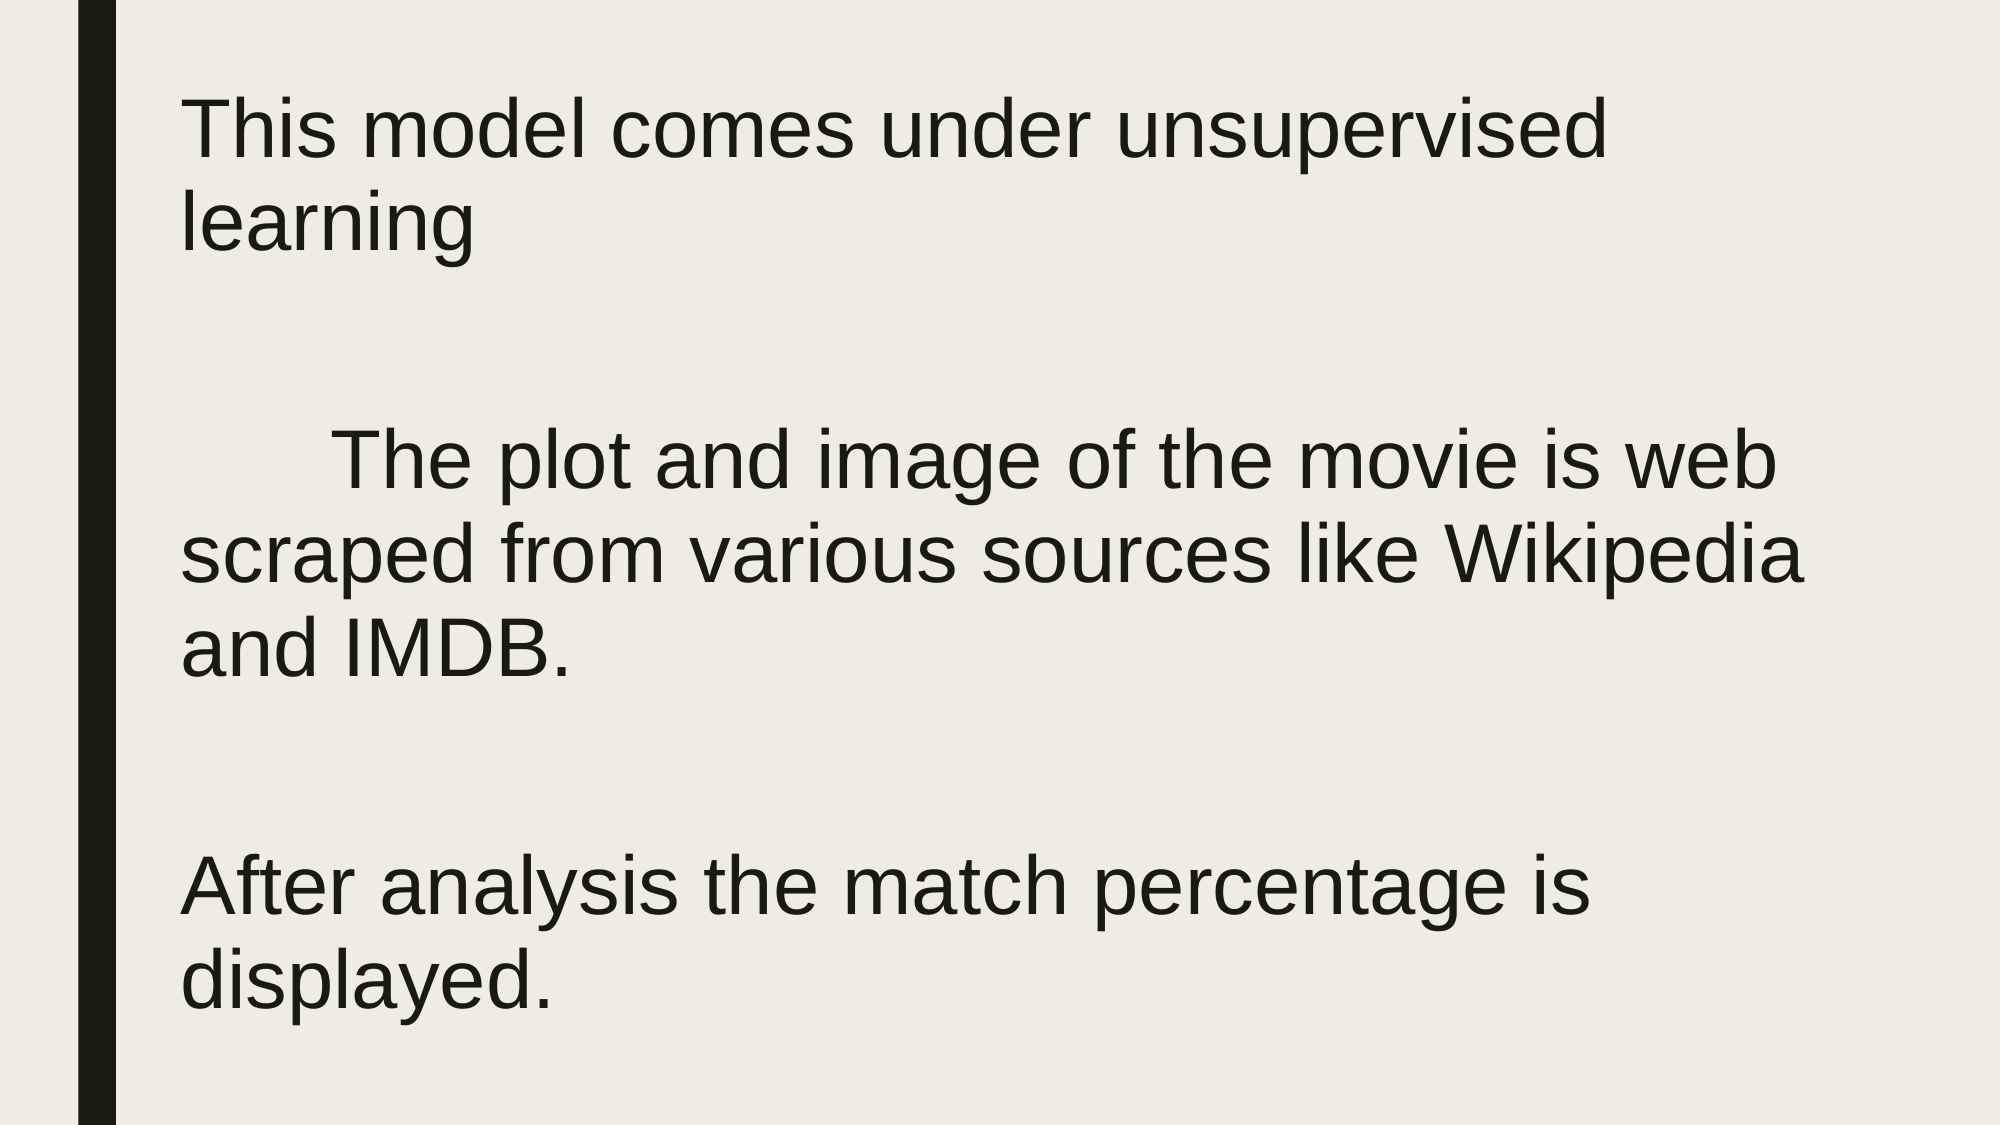

This model comes under unsupervised learning

	The plot and image of the movie is web scraped from various sources like Wikipedia and IMDB.

After analysis the match percentage is displayed.